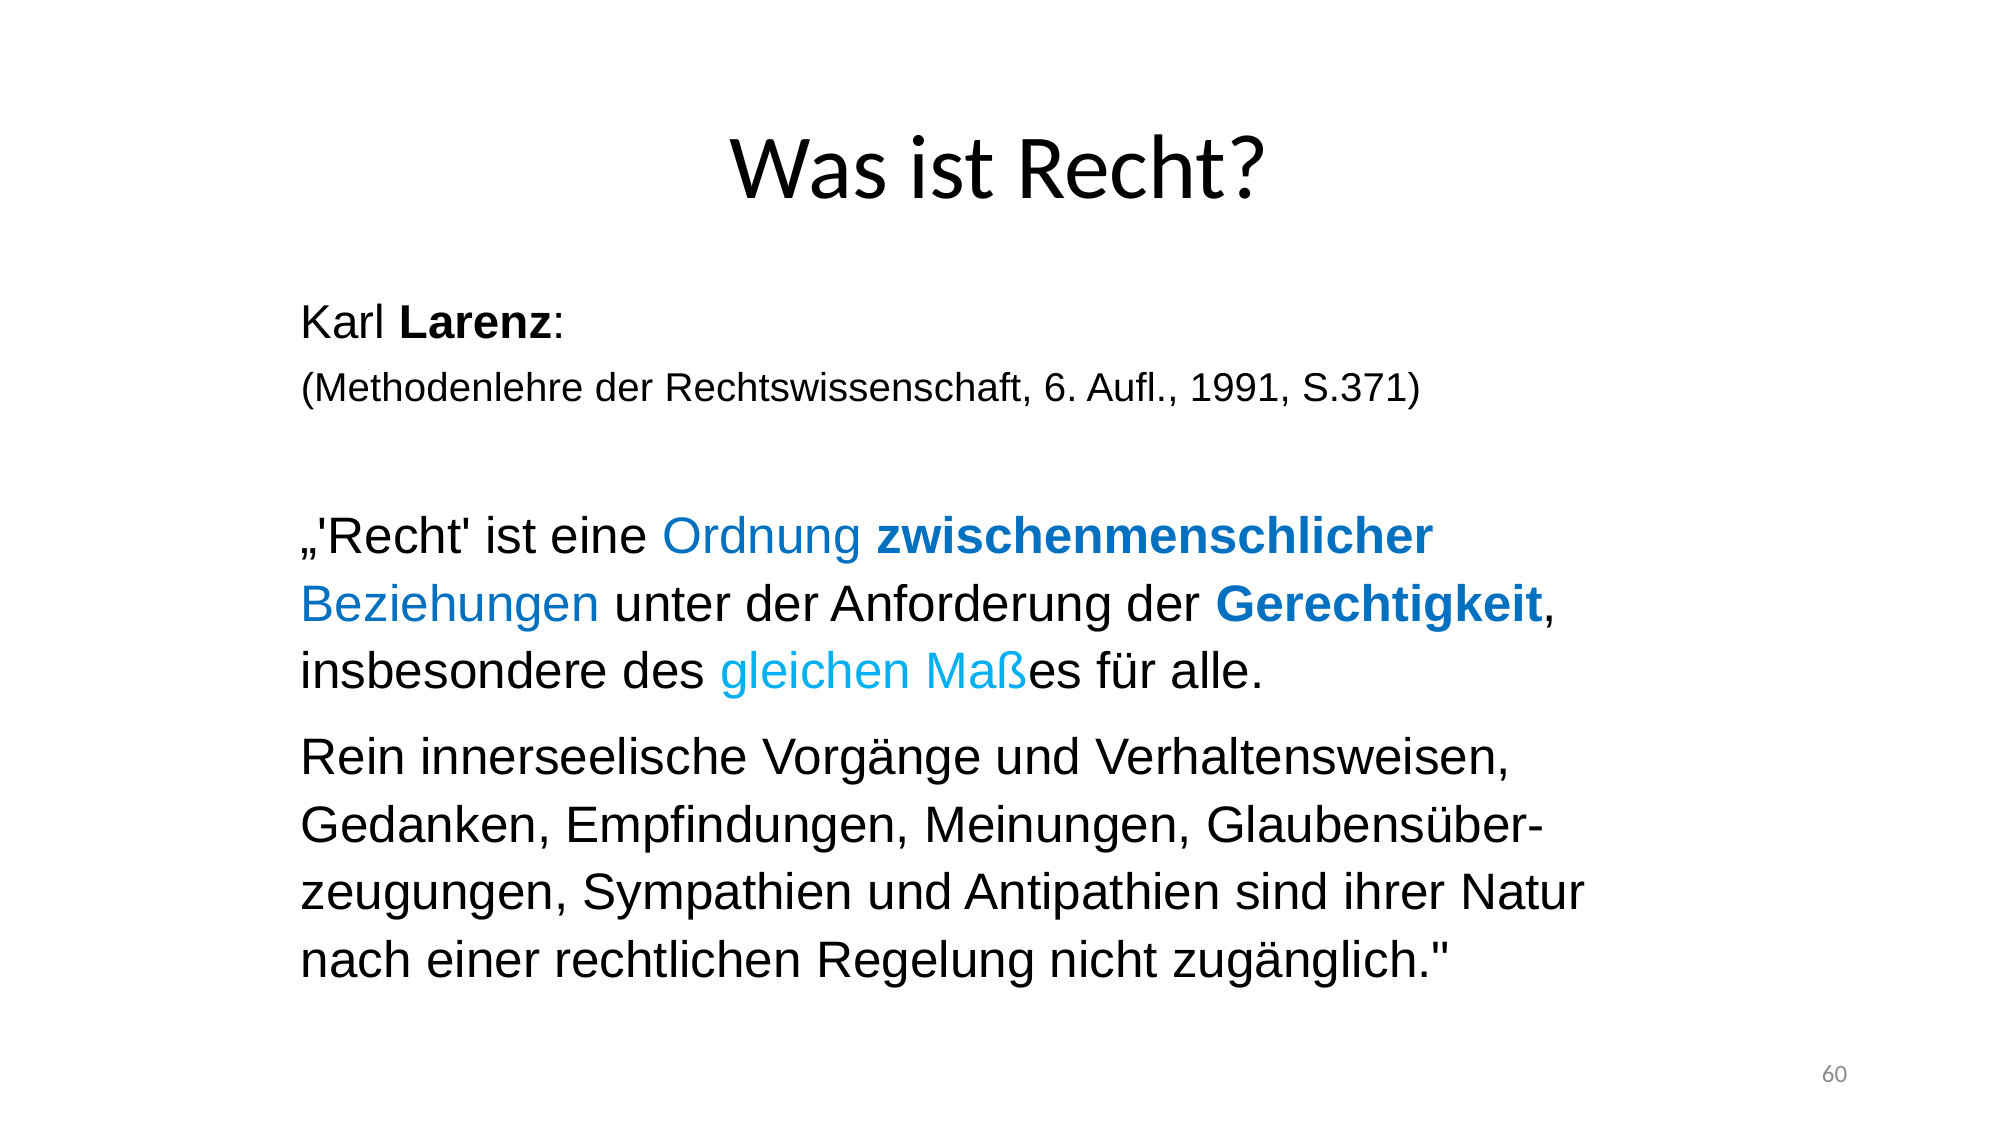

# Was ist Recht?
Karl Larenz:
(Methodenlehre der Rechtswissenschaft, 6. Aufl., 1991, S.371)
„'Recht' ist eine Ordnung zwischenmenschlicher Beziehungen unter der Anforderung der Gerechtigkeit, insbesondere des gleichen Maßes für alle.
Rein innerseelische Vorgänge und Verhaltensweisen, Gedanken, Empfindungen, Meinungen, Glaubensüber-zeugungen, Sympathien und Antipathien sind ihrer Natur nach einer rechtlichen Regelung nicht zugänglich."
60